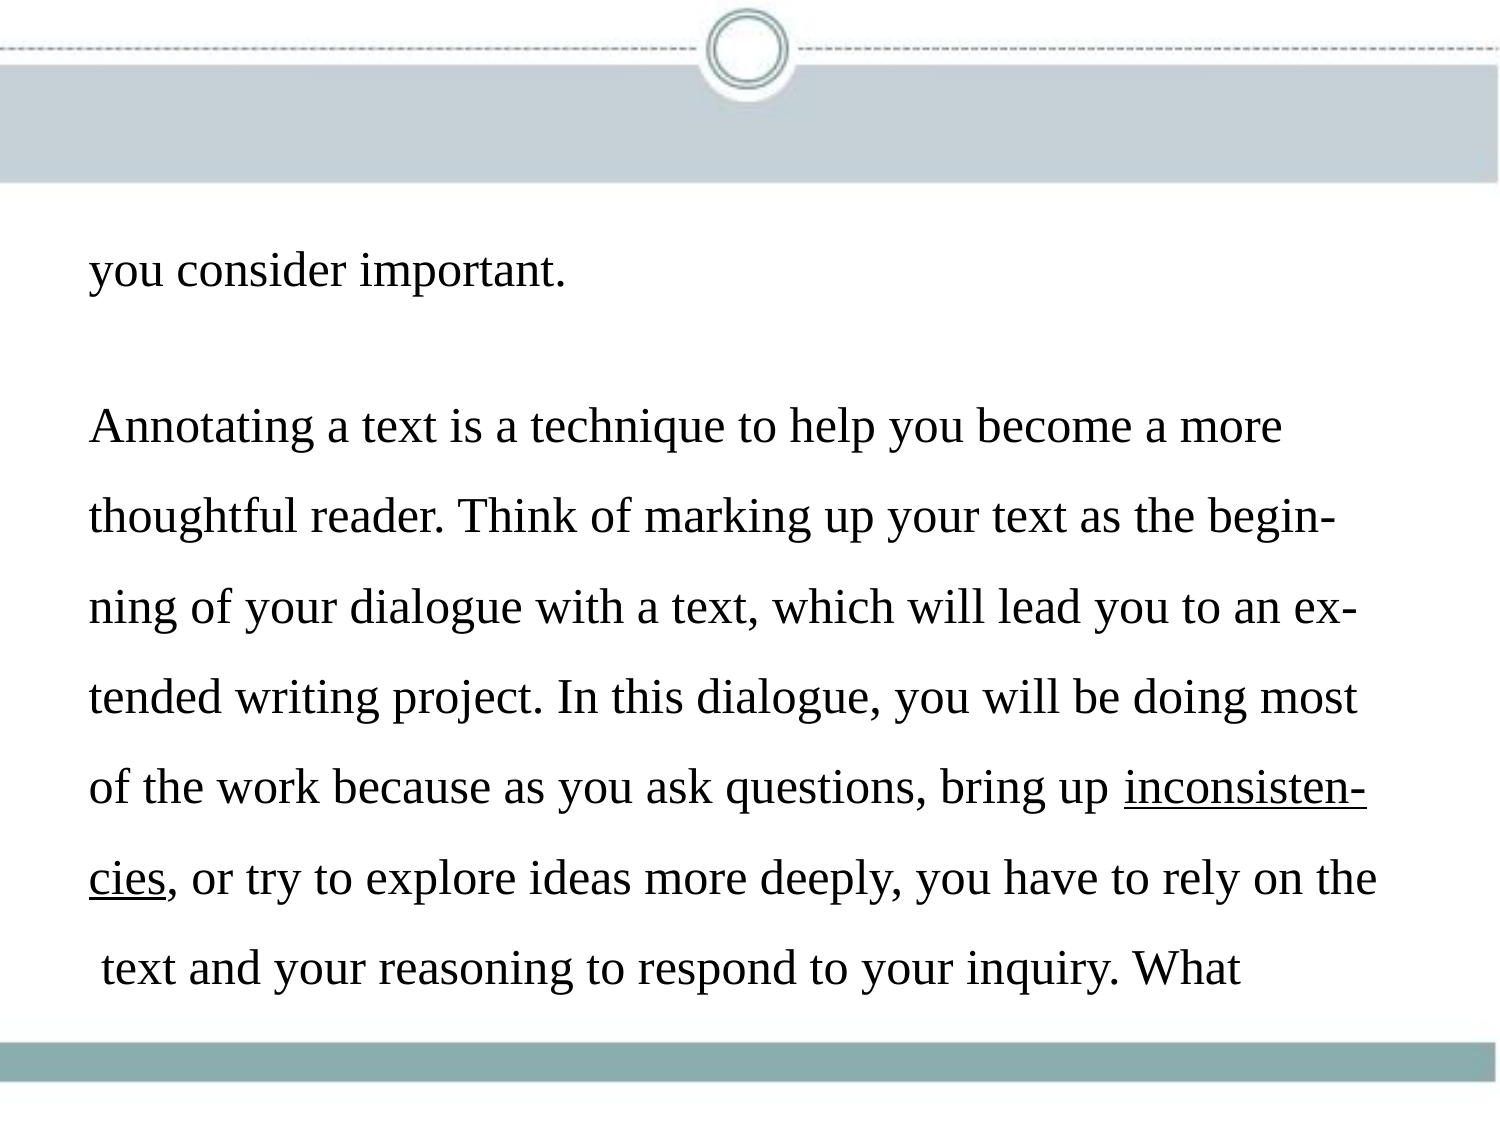

you consider important.
Annotating a text is a technique to help you become a more
thoughtful reader. Think of marking up your text as the begin-
ning of your dialogue with a text, which will lead you to an ex-
tended writing project. In this dialogue, you will be doing most
of the work because as you ask questions, bring up inconsisten-
cies, or try to explore ideas more deeply, you have to rely on the
 text and your reasoning to respond to your inquiry. What